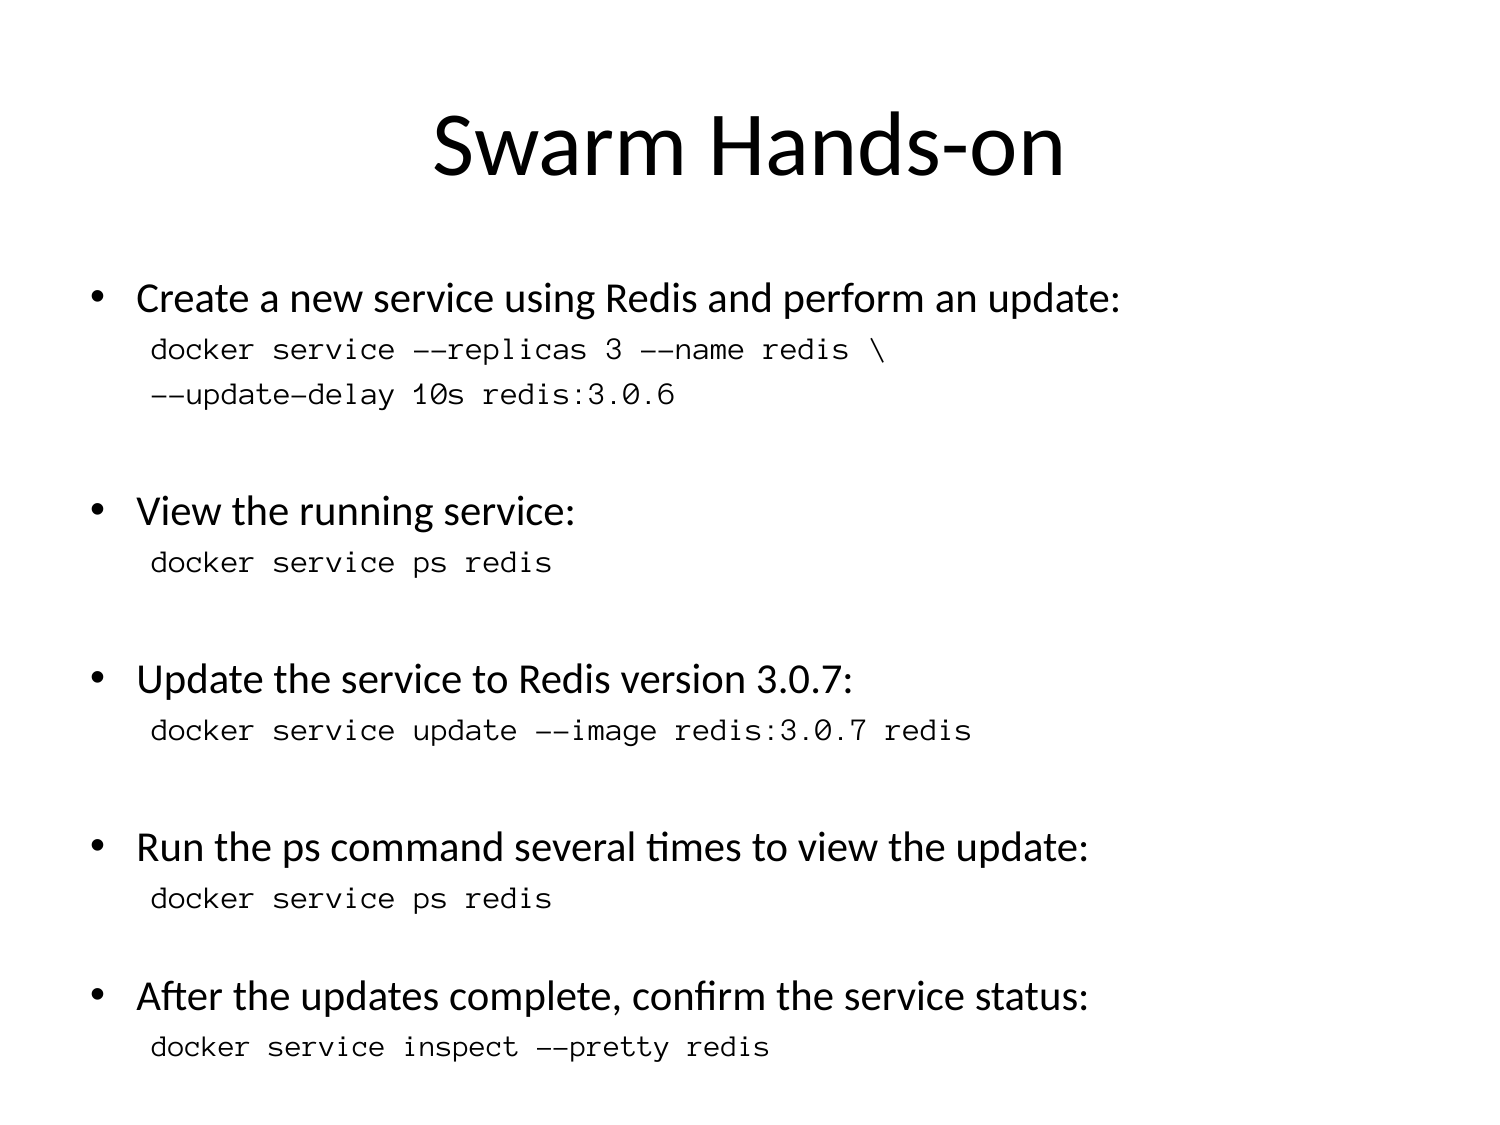

# Swarm Hands-on
Create a new service using Redis and perform an update:
docker service --replicas 3 --name redis \
	--update-delay 10s redis:3.0.6

View the running service:
docker service ps redis

Update the service to Redis version 3.0.7:
docker service update --image redis:3.0.7 redis

Run the ps command several times to view the update:
docker service ps redis

After the updates complete, confirm the service status:
docker service inspect --pretty redis